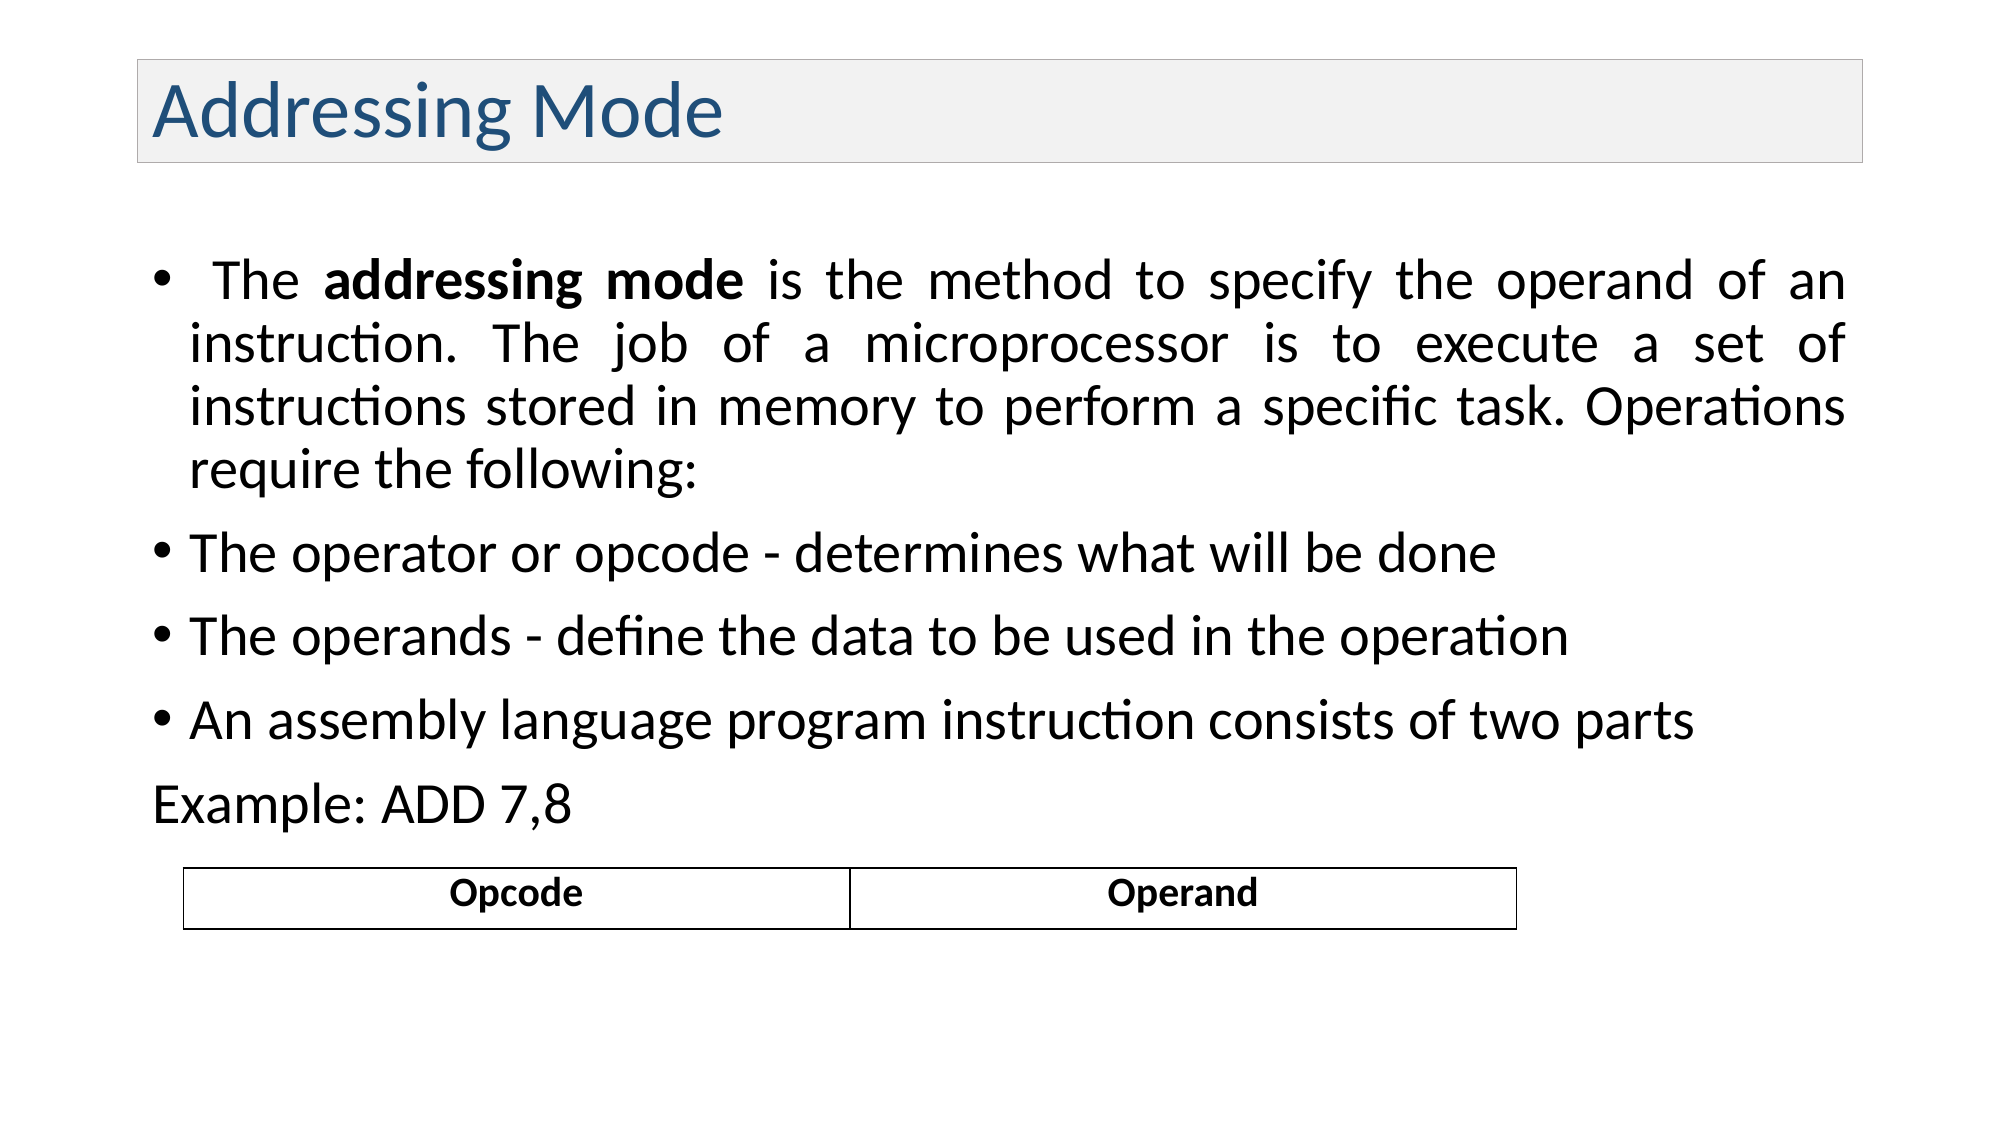

# Addressing Mode
 The addressing mode is the method to specify the operand of an instruction. The job of a microprocessor is to execute a set of instructions stored in memory to perform a specific task. Operations require the following:
The operator or opcode - determines what will be done
The operands - define the data to be used in the operation
An assembly language program instruction consists of two parts
Example: ADD 7,8
| Opcode | Operand |
| --- | --- |